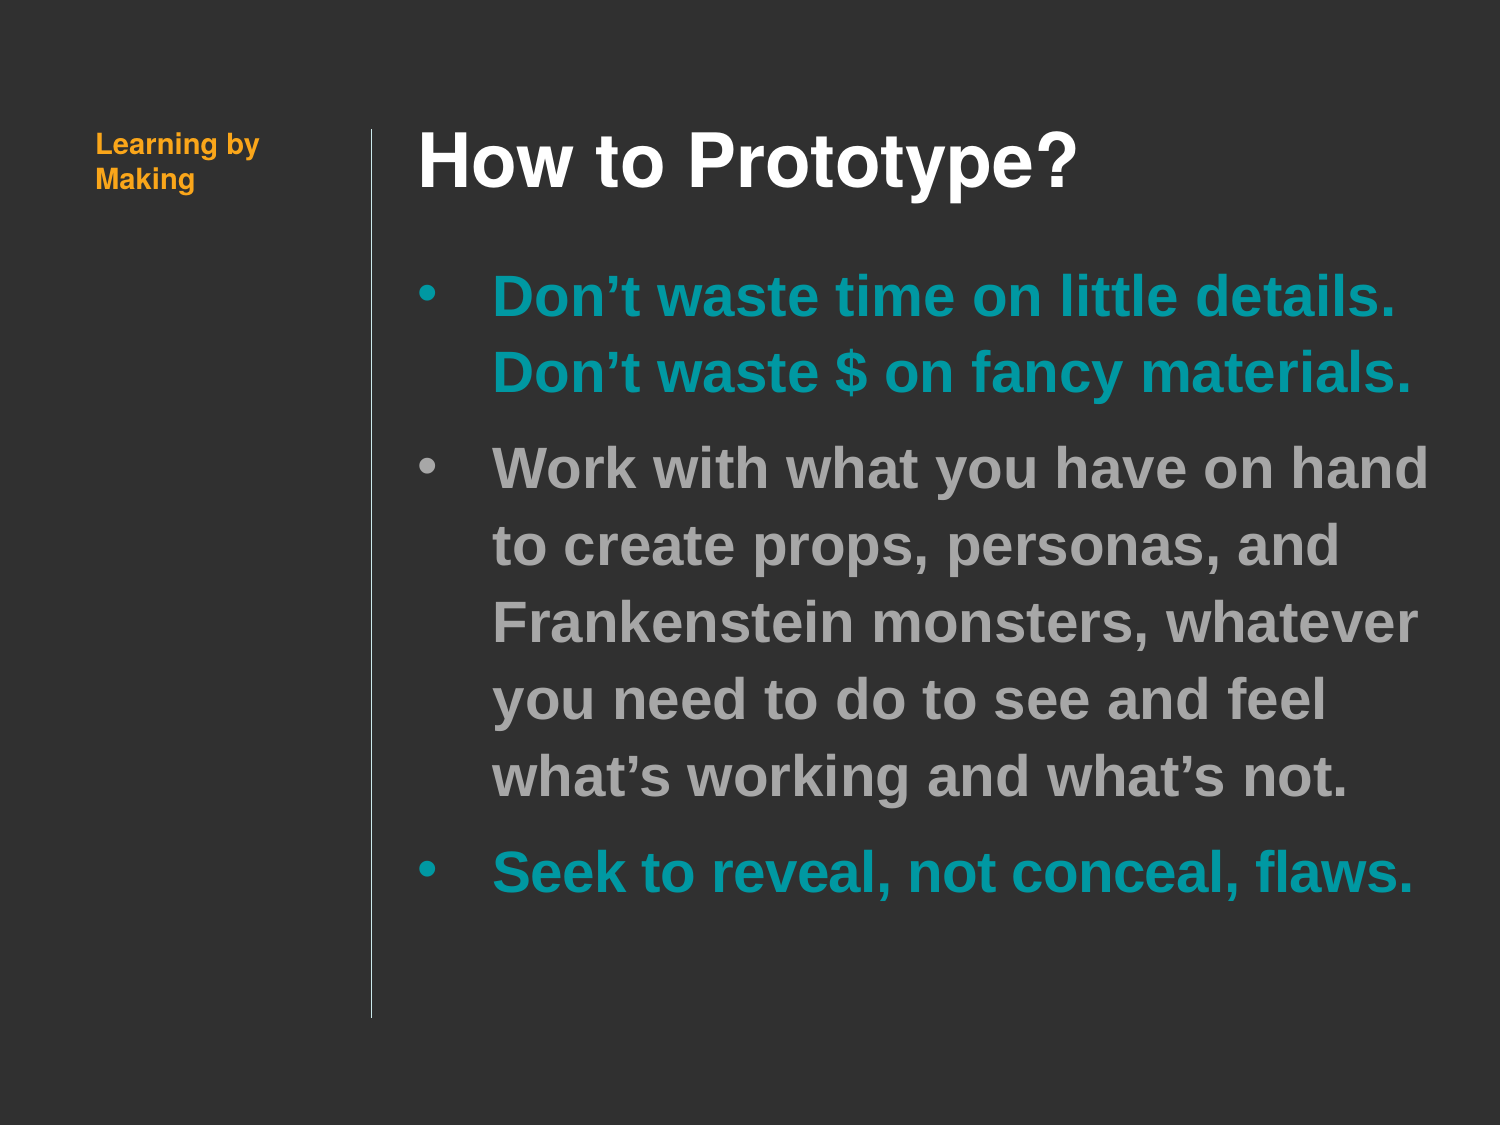

# How to Prototype?
Learning by Making

Don’t waste time on little details. Don’t waste $ on fancy materials.
Work with what you have on hand to create props, personas, and Frankenstein monsters, whatever you need to do to see and feel what’s working and what’s not.
Seek to reveal, not conceal, flaws.